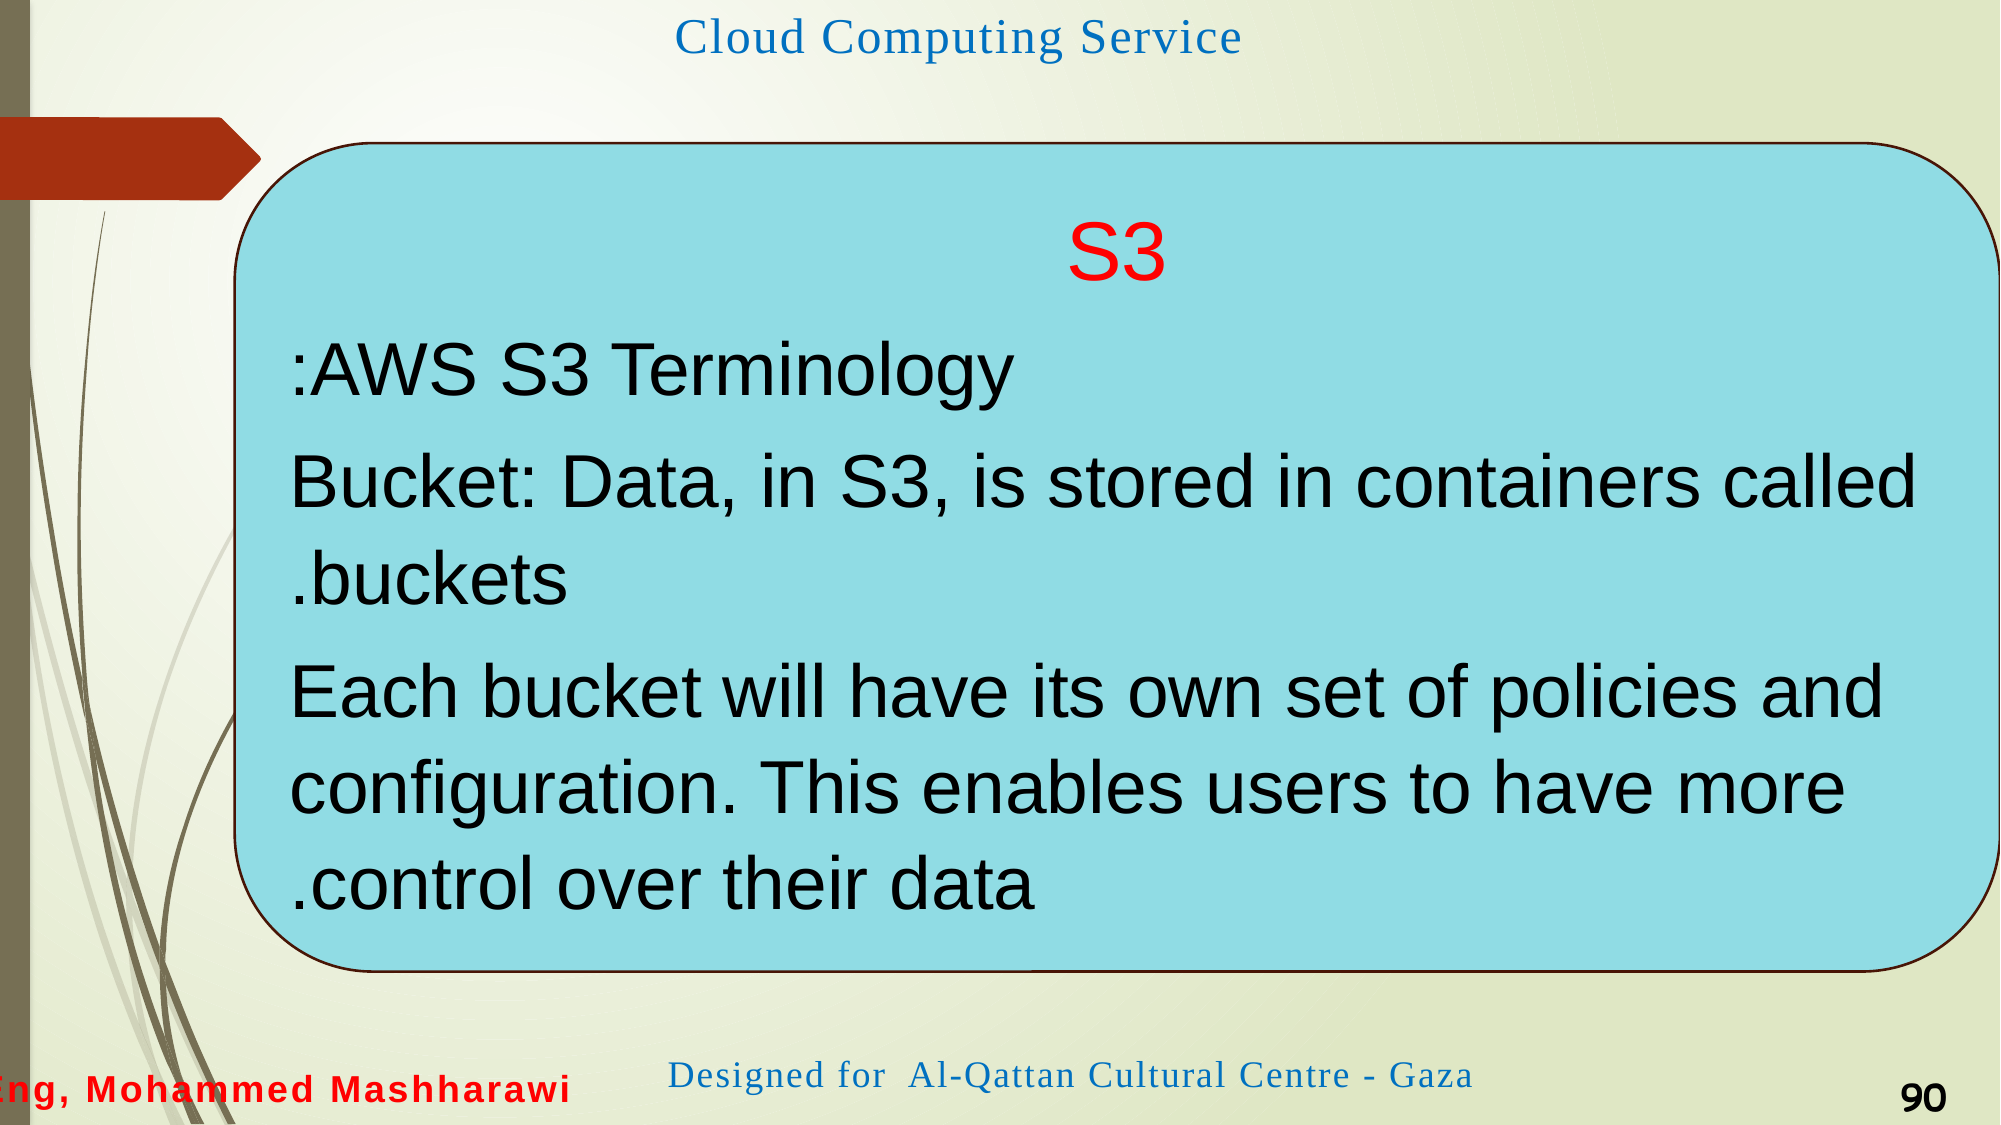

S3
AWS S3 Terminology:
Bucket: Data, in S3, is stored in containers called buckets.
Each bucket will have its own set of policies and configuration. This enables users to have more control over their data.